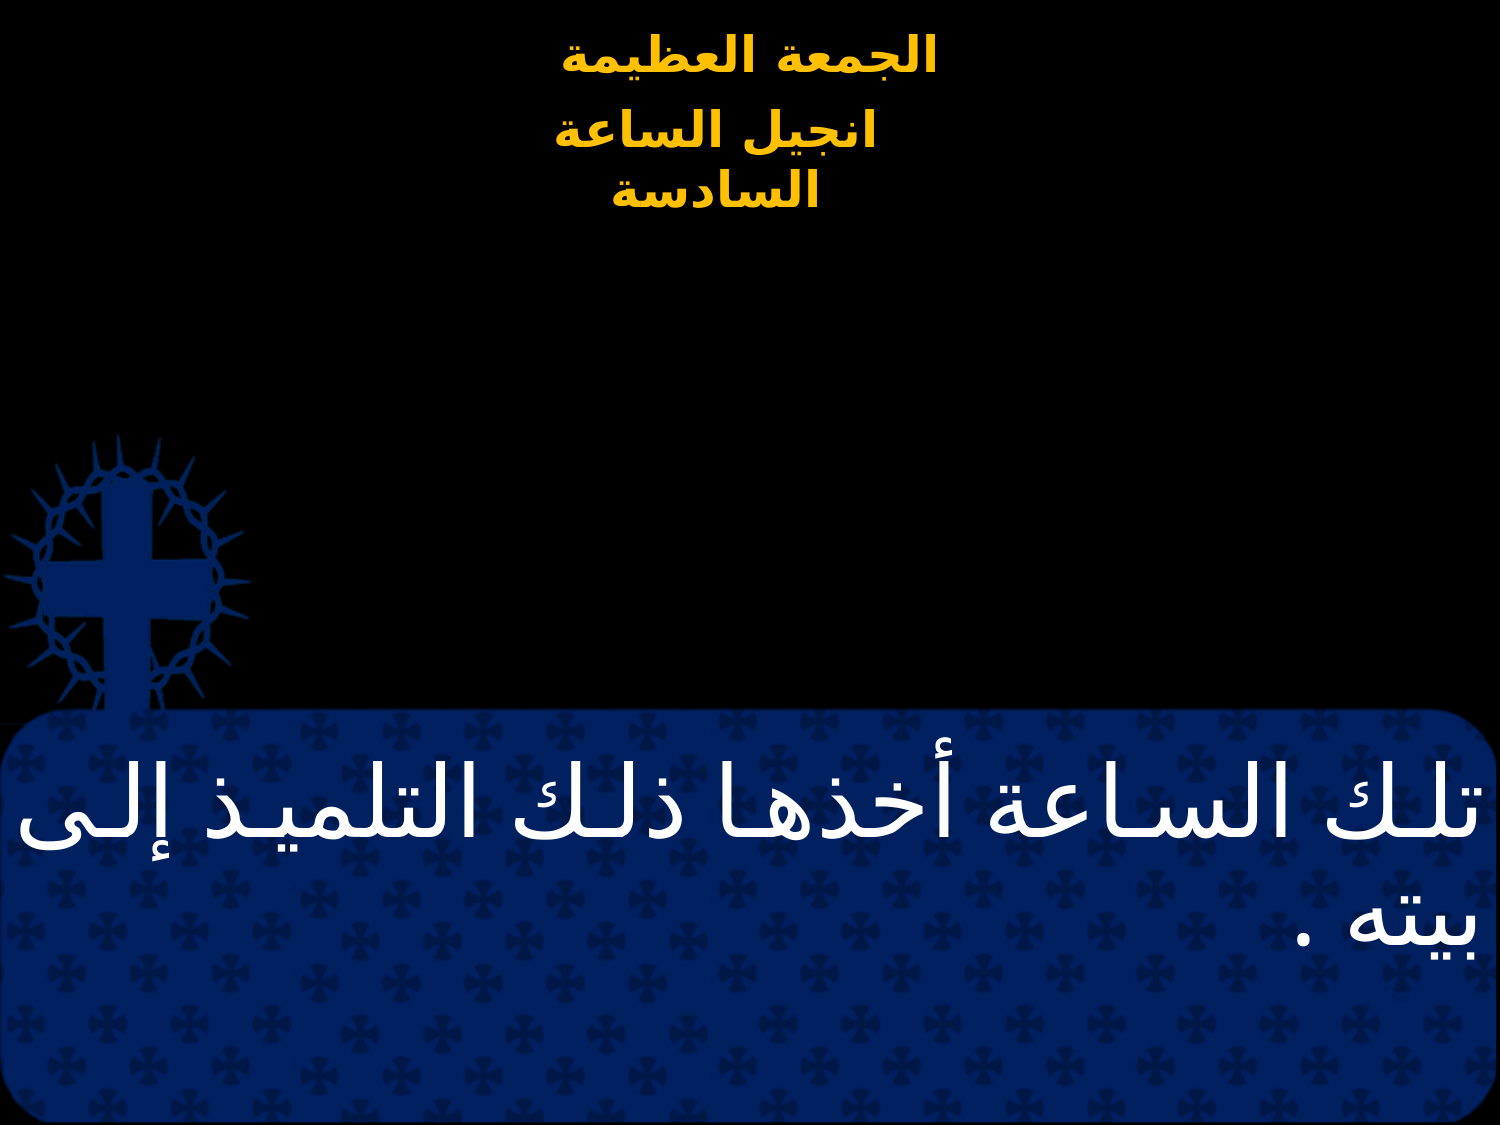

# تلك الساعة أخذها ذلك التلميذ إلى بيته .